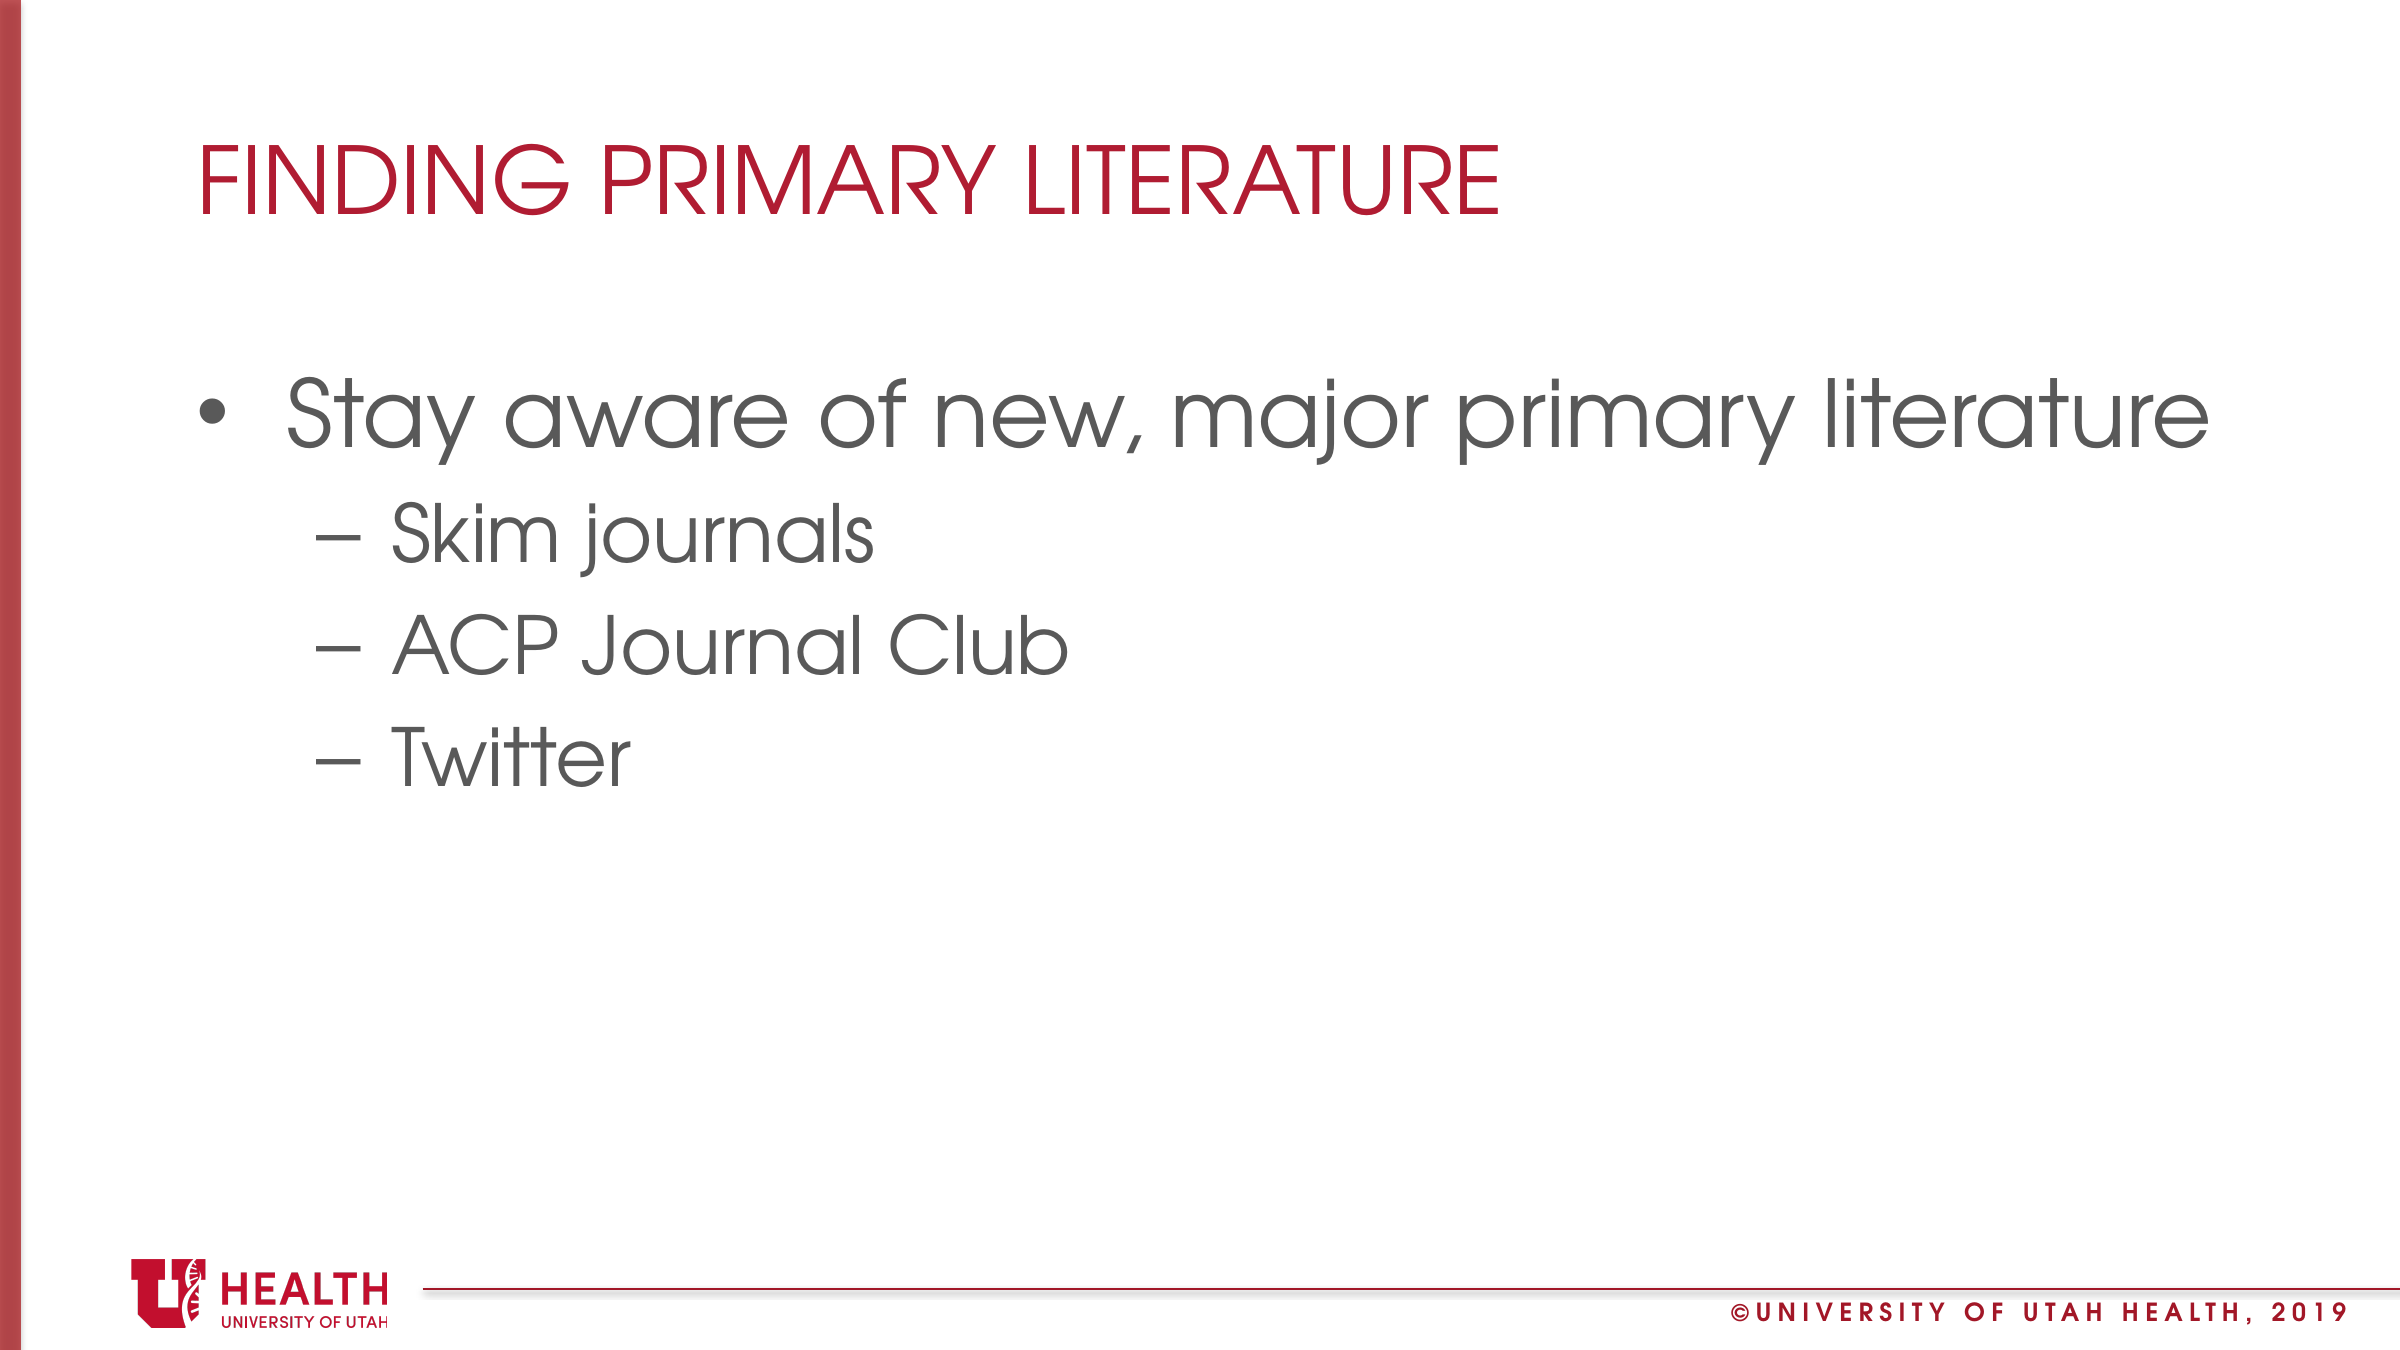

# Finding primary literature
Stay aware of new, major primary literature
Skim journals
ACP Journal Club
Twitter